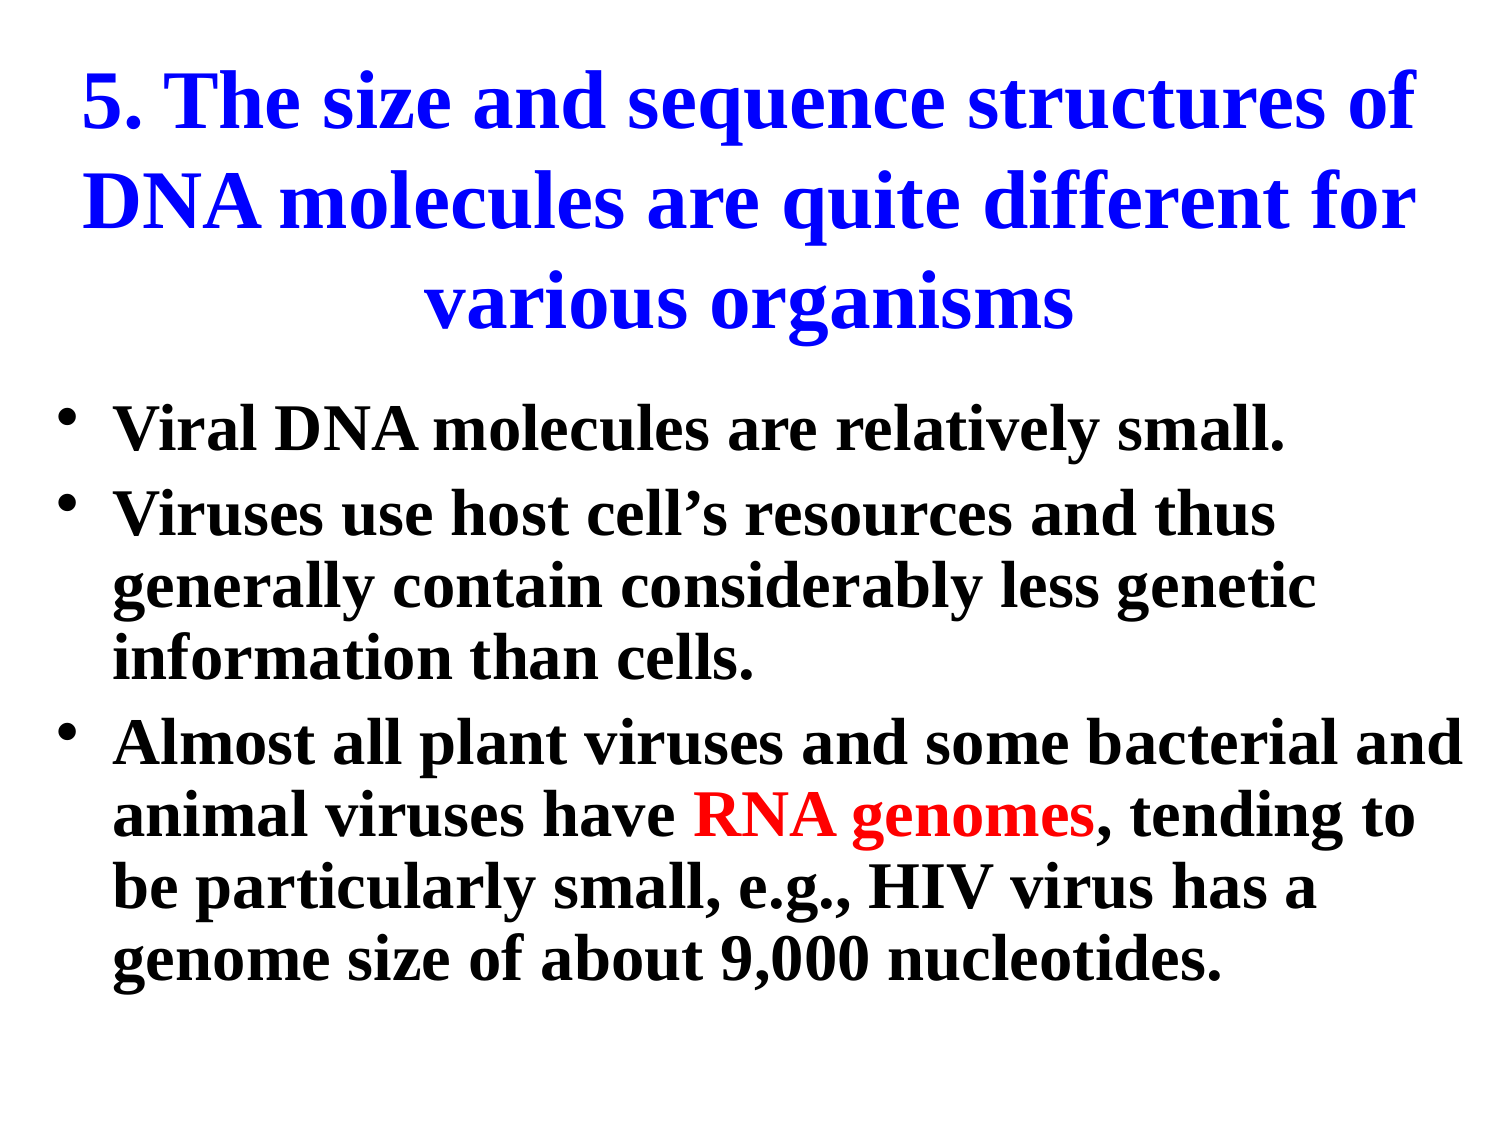

# 5. The size and sequence structures of DNA molecules are quite different for various organisms
Viral DNA molecules are relatively small.
Viruses use host cell’s resources and thus generally contain considerably less genetic information than cells.
Almost all plant viruses and some bacterial and animal viruses have RNA genomes, tending to be particularly small, e.g., HIV virus has a genome size of about 9,000 nucleotides.